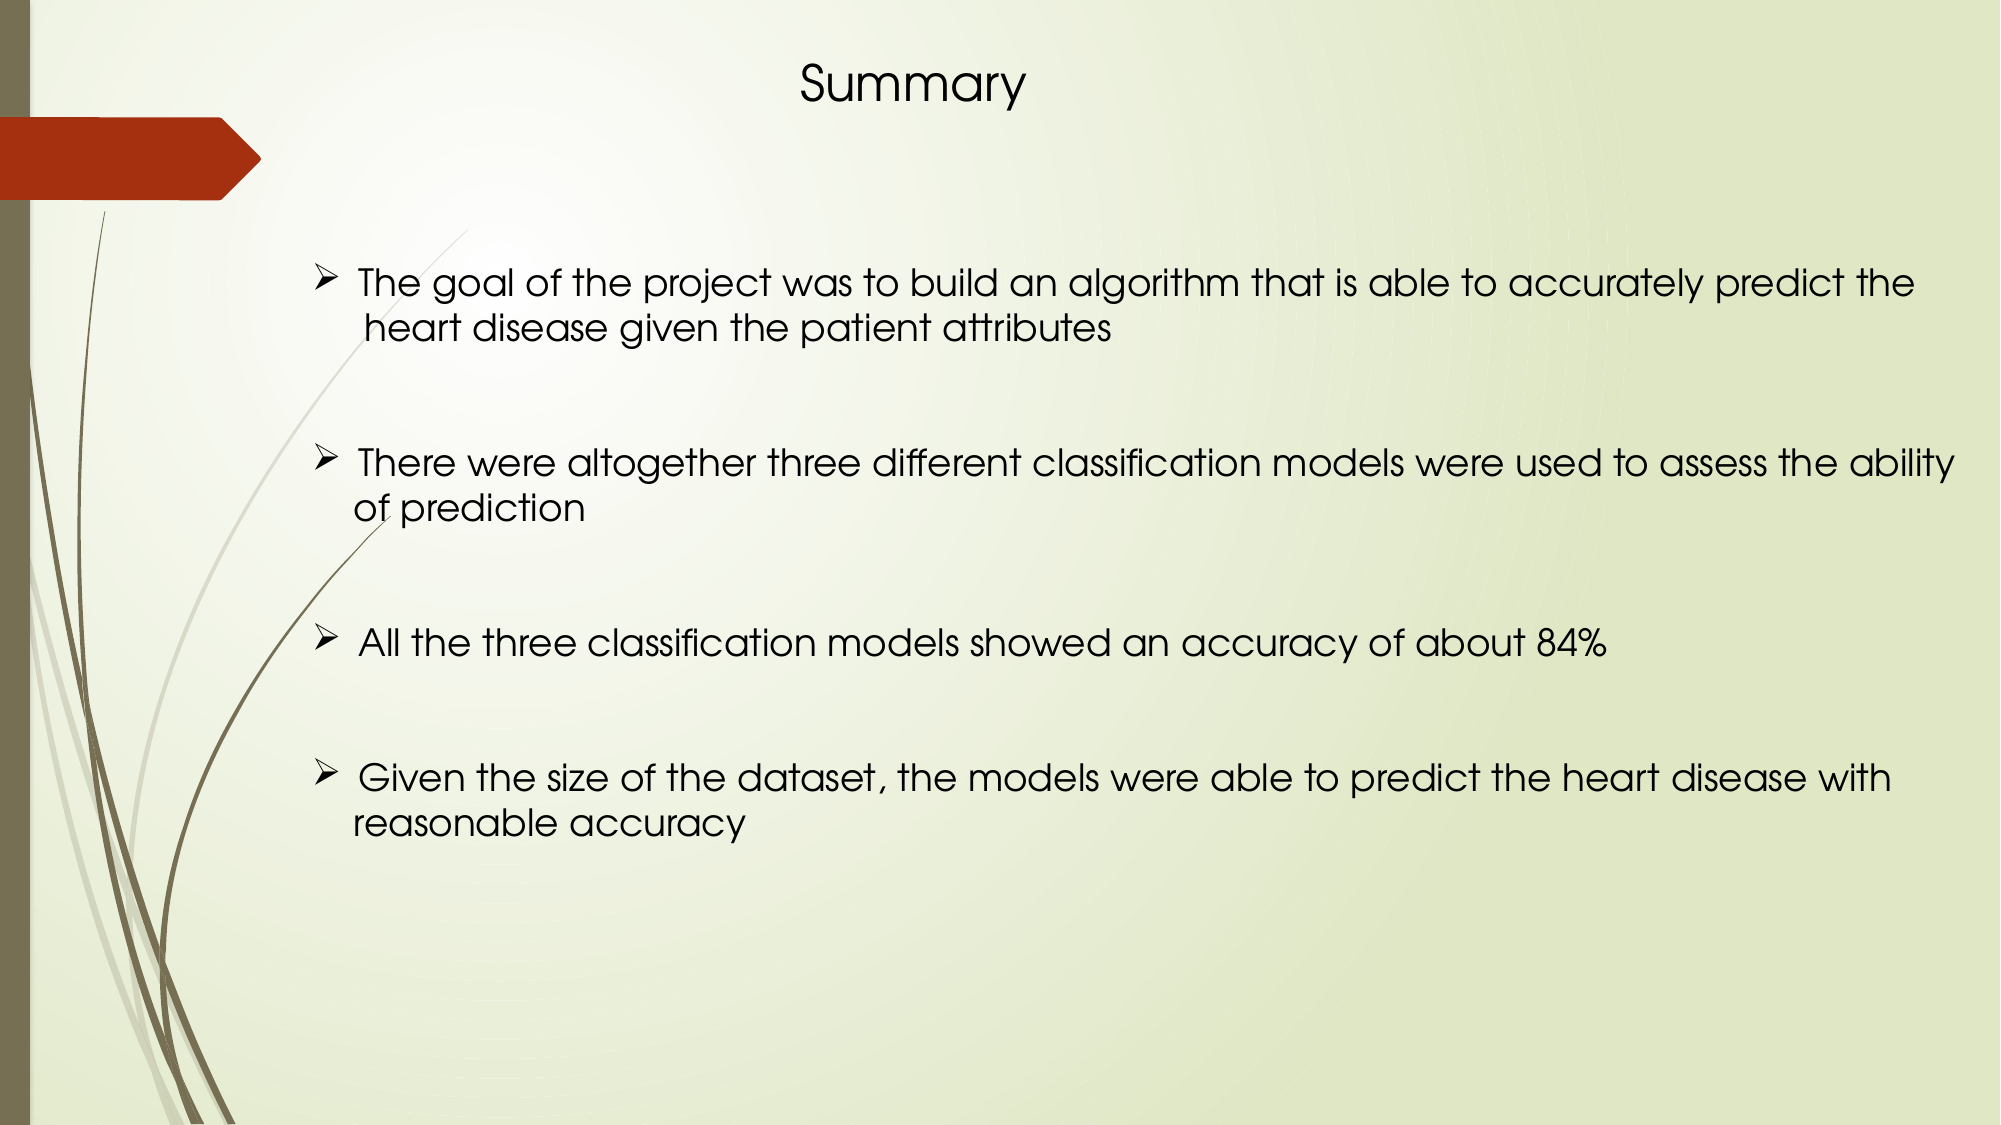

Summary
The goal of the project was to build an algorithm that is able to accurately predict the
     heart disease given the patient attributes

There were altogether three different classification models were used to assess the ability
    of prediction

All the three classification models showed an accuracy of about 84%

Given the size of the dataset, the models were able to predict the heart disease with
    reasonable accuracy